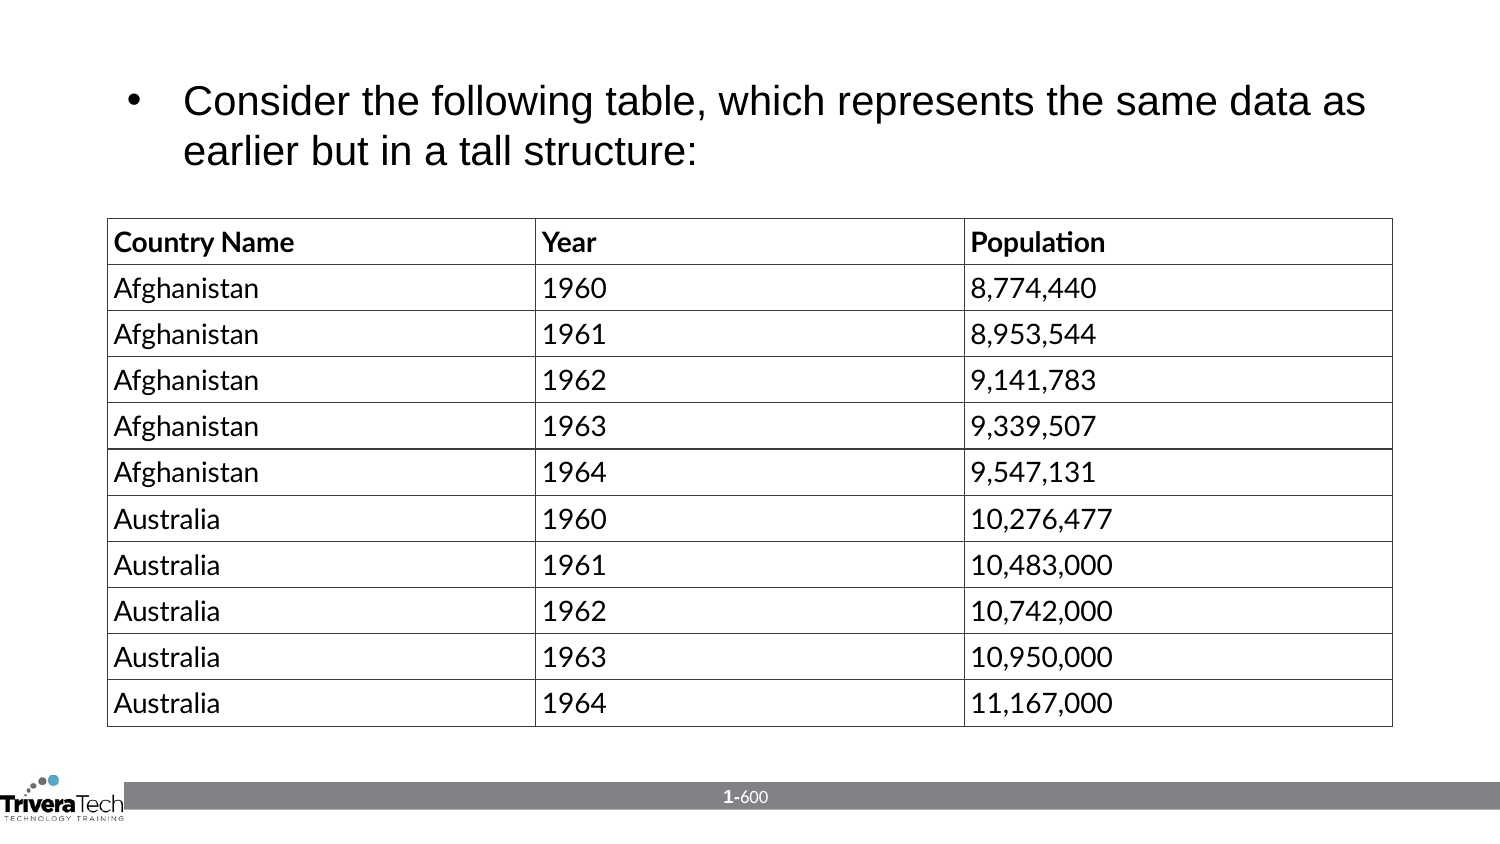

Consider the following table, which represents the same data as earlier but in a tall structure:
| Country Name | Year | Population |
| --- | --- | --- |
| Afghanistan | 1960 | 8,774,440 |
| Afghanistan | 1961 | 8,953,544 |
| Afghanistan | 1962 | 9,141,783 |
| Afghanistan | 1963 | 9,339,507 |
| Afghanistan | 1964 | 9,547,131 |
| Australia | 1960 | 10,276,477 |
| Australia | 1961 | 10,483,000 |
| Australia | 1962 | 10,742,000 |
| Australia | 1963 | 10,950,000 |
| Australia | 1964 | 11,167,000 |
1-600